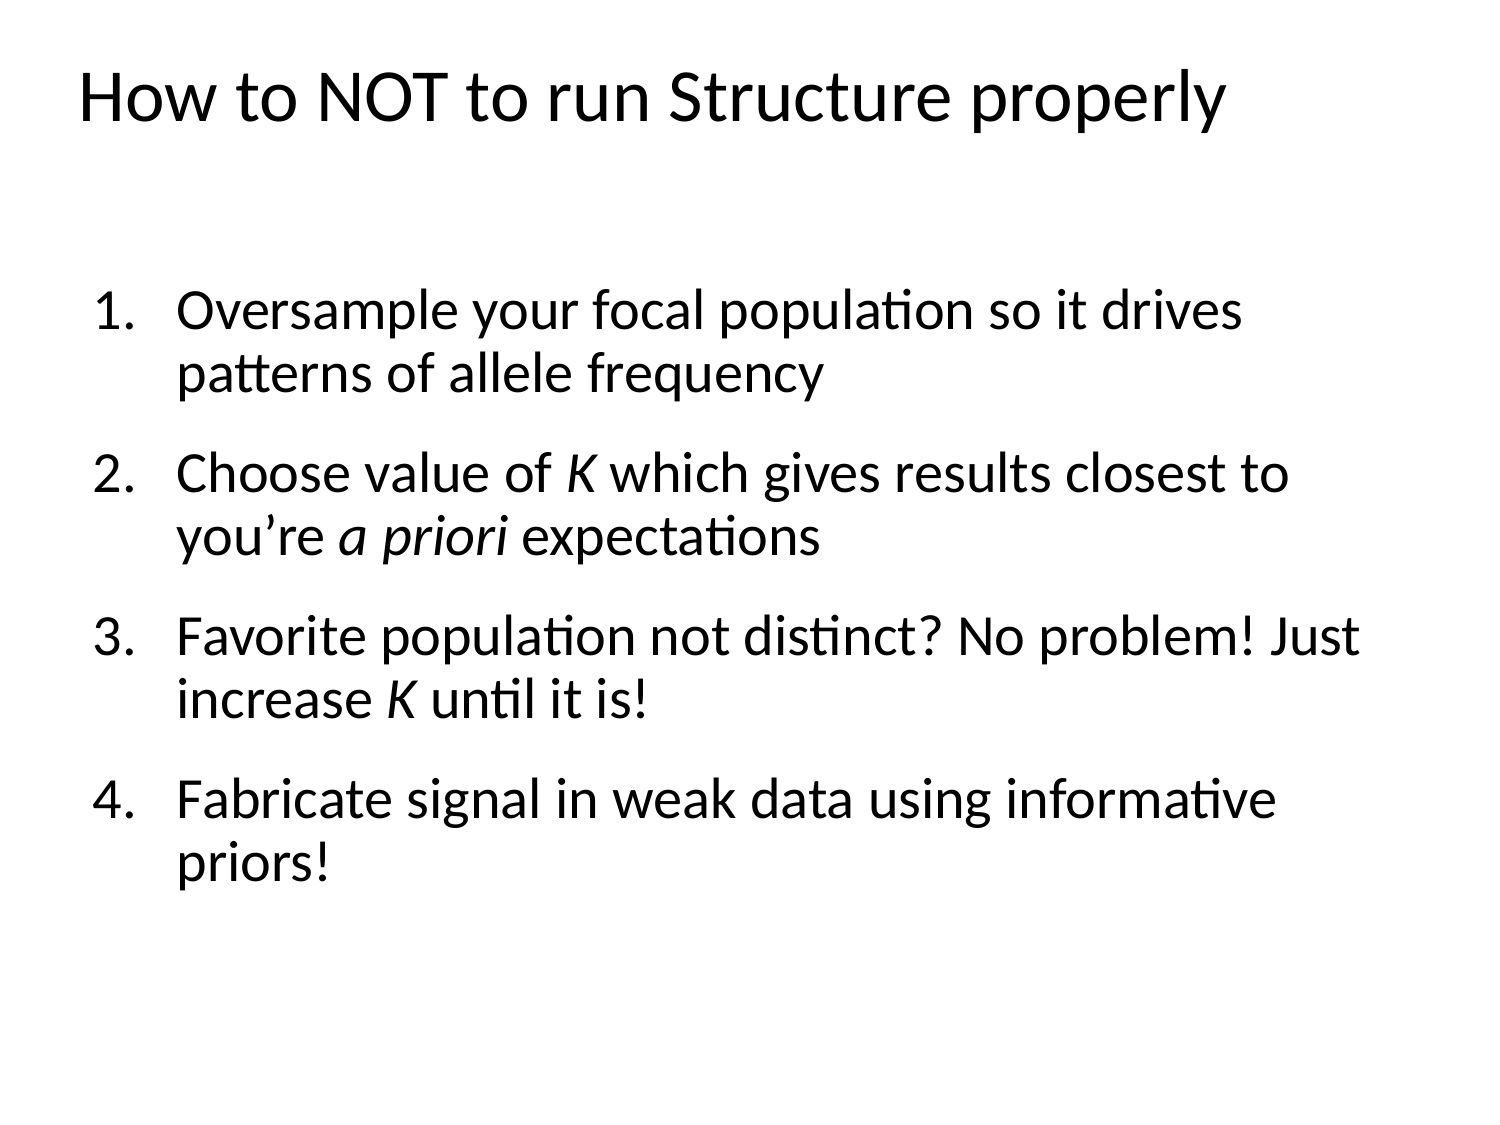

# How to NOT to run Structure properly

Oversample your focal population so it drives patterns of allele frequency
Choose value of K which gives results closest to you’re a priori expectations
Favorite population not distinct? No problem! Just increase K until it is!
Fabricate signal in weak data using informative priors!